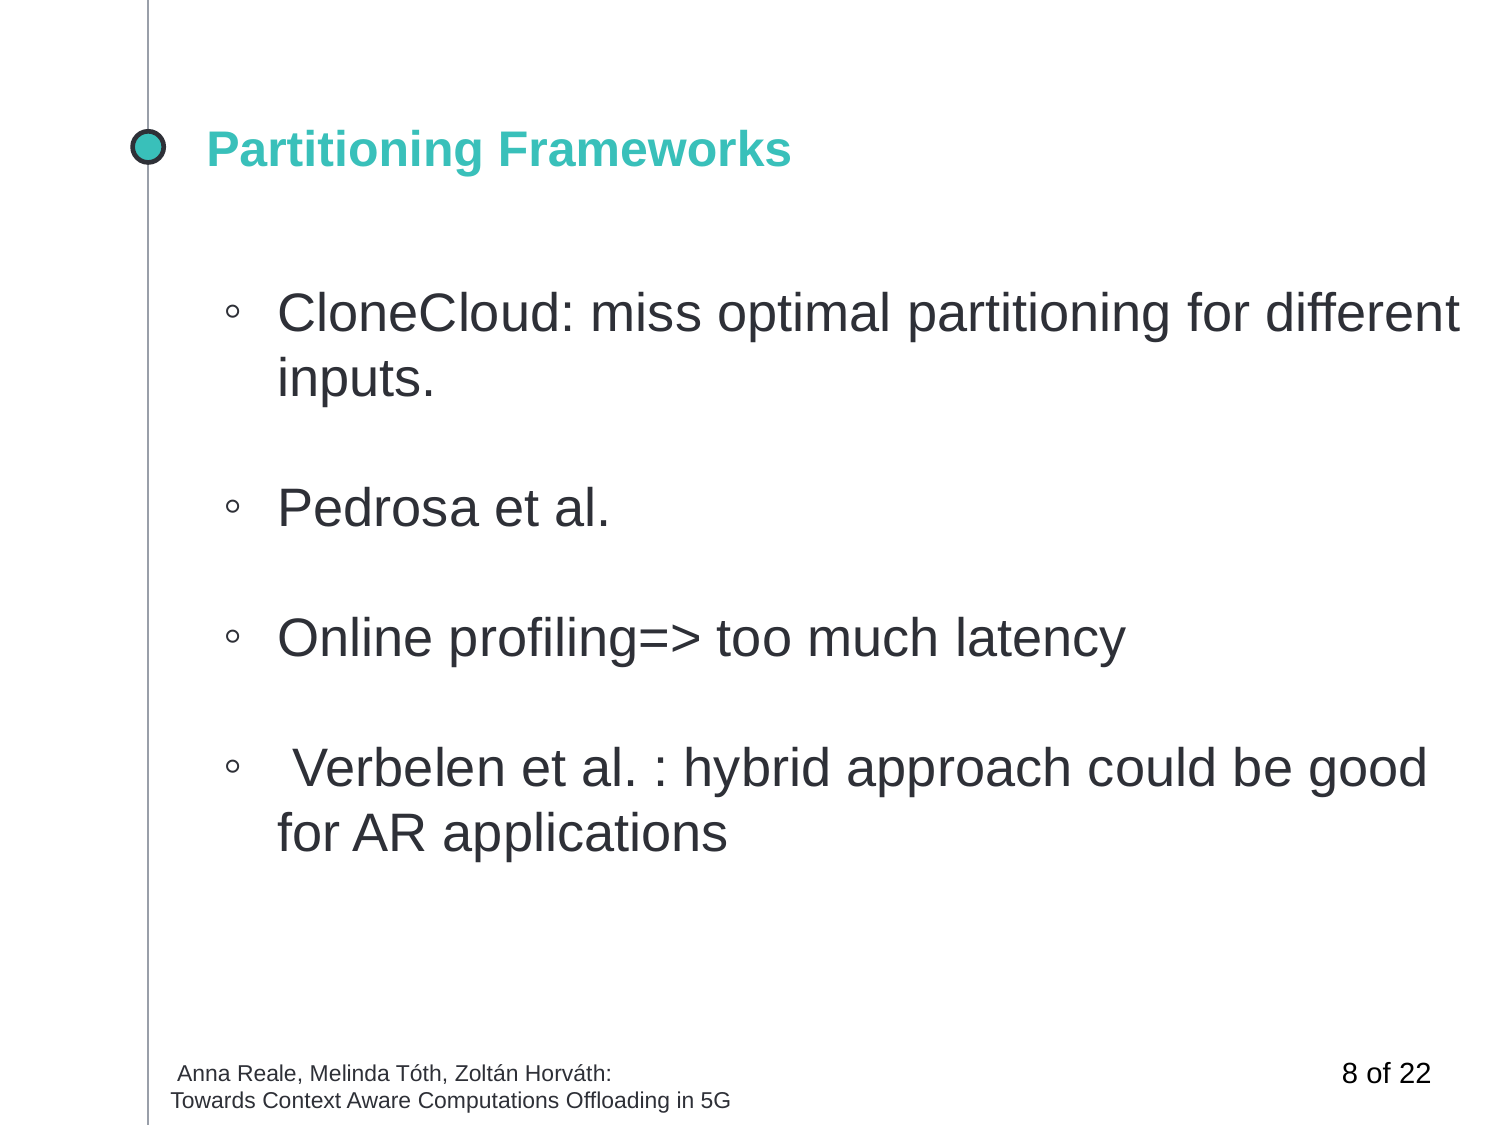

# Partitioning Frameworks
CloneCloud: miss optimal partitioning for different inputs.

Pedrosa et al.

Online profiling=> too much latency

 Verbelen et al. : hybrid approach could be good for AR applications

= other resources used in a slide footer.

8 of 22